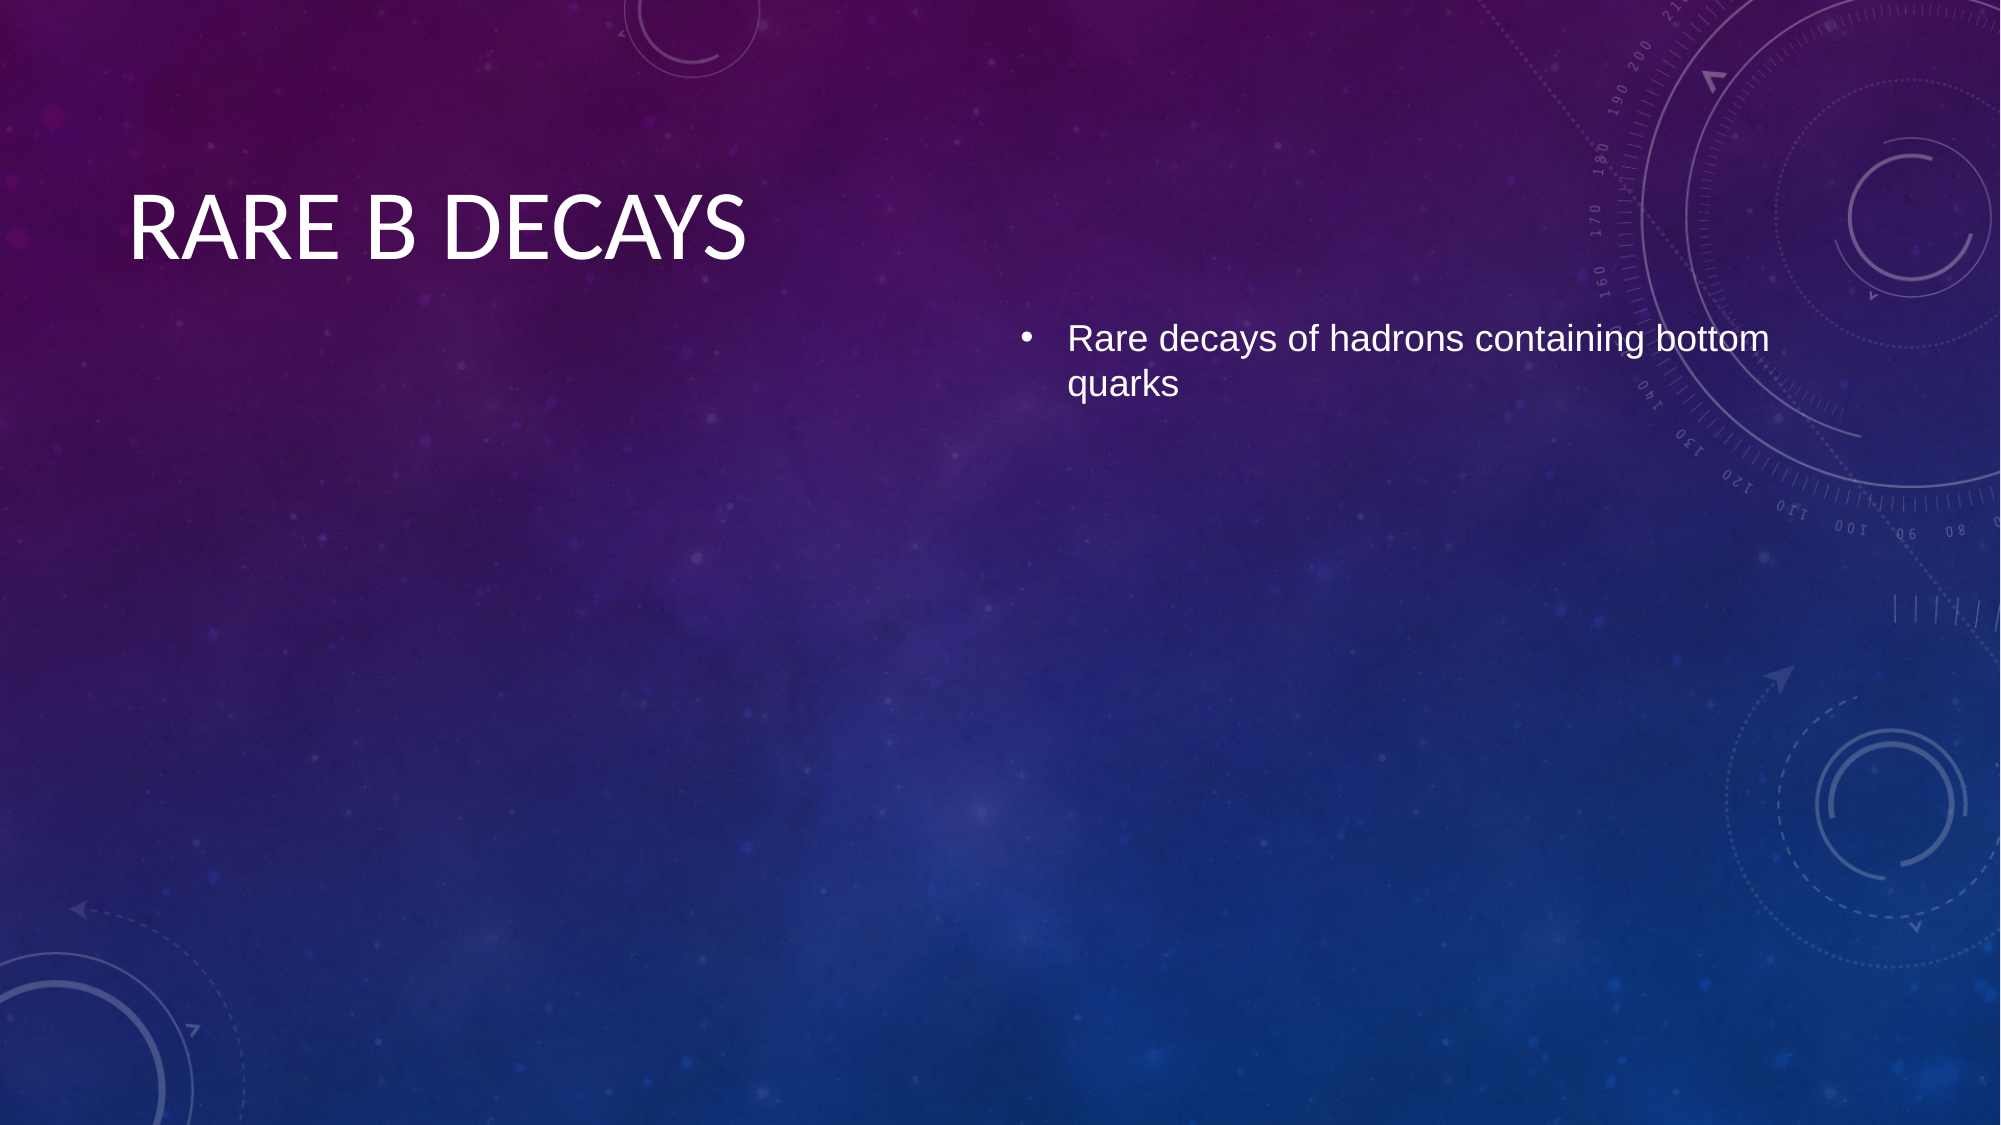

# Rare B Decays
Rare decays of hadrons containing bottom quarks